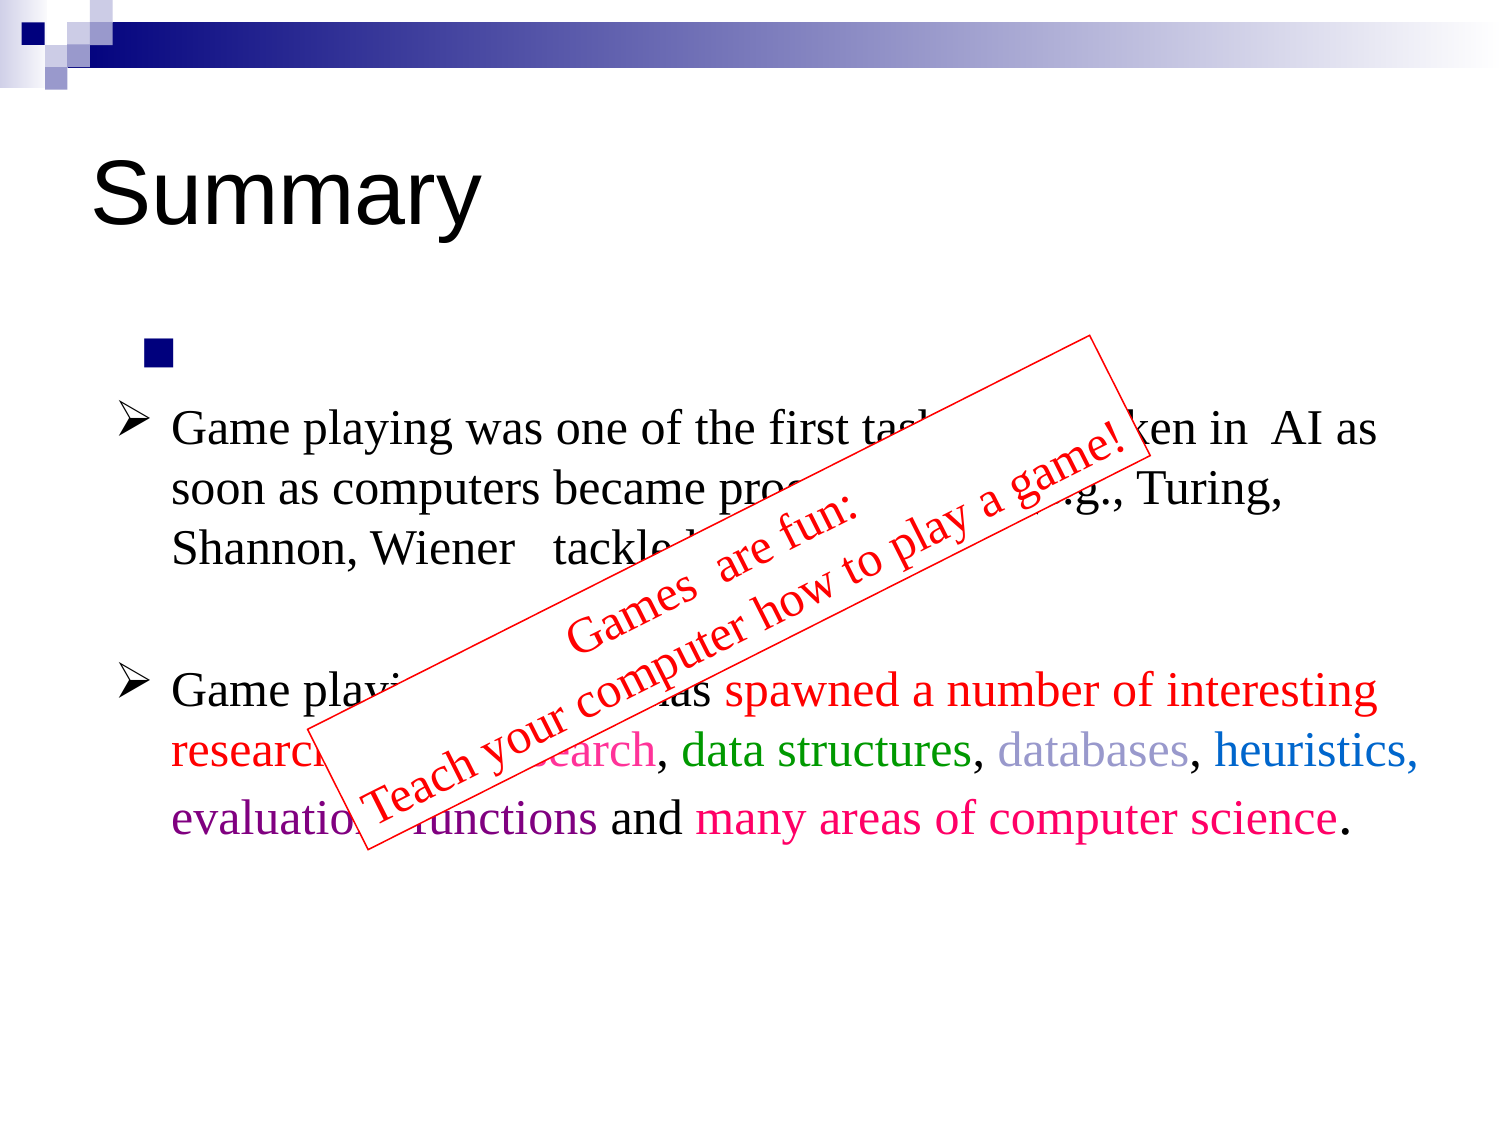

# Summary

Game playing was one of the first tasks undertaken in  AI as soon as computers became programmable (e.g., Turing, Shannon, Wiener   tackled chess).

Game playing research has spawned a number of interesting research ideas on search, data structures, databases, heuristics, evaluations functions and many areas of computer science.

Games  are fun:
Teach your computer how to play a game!